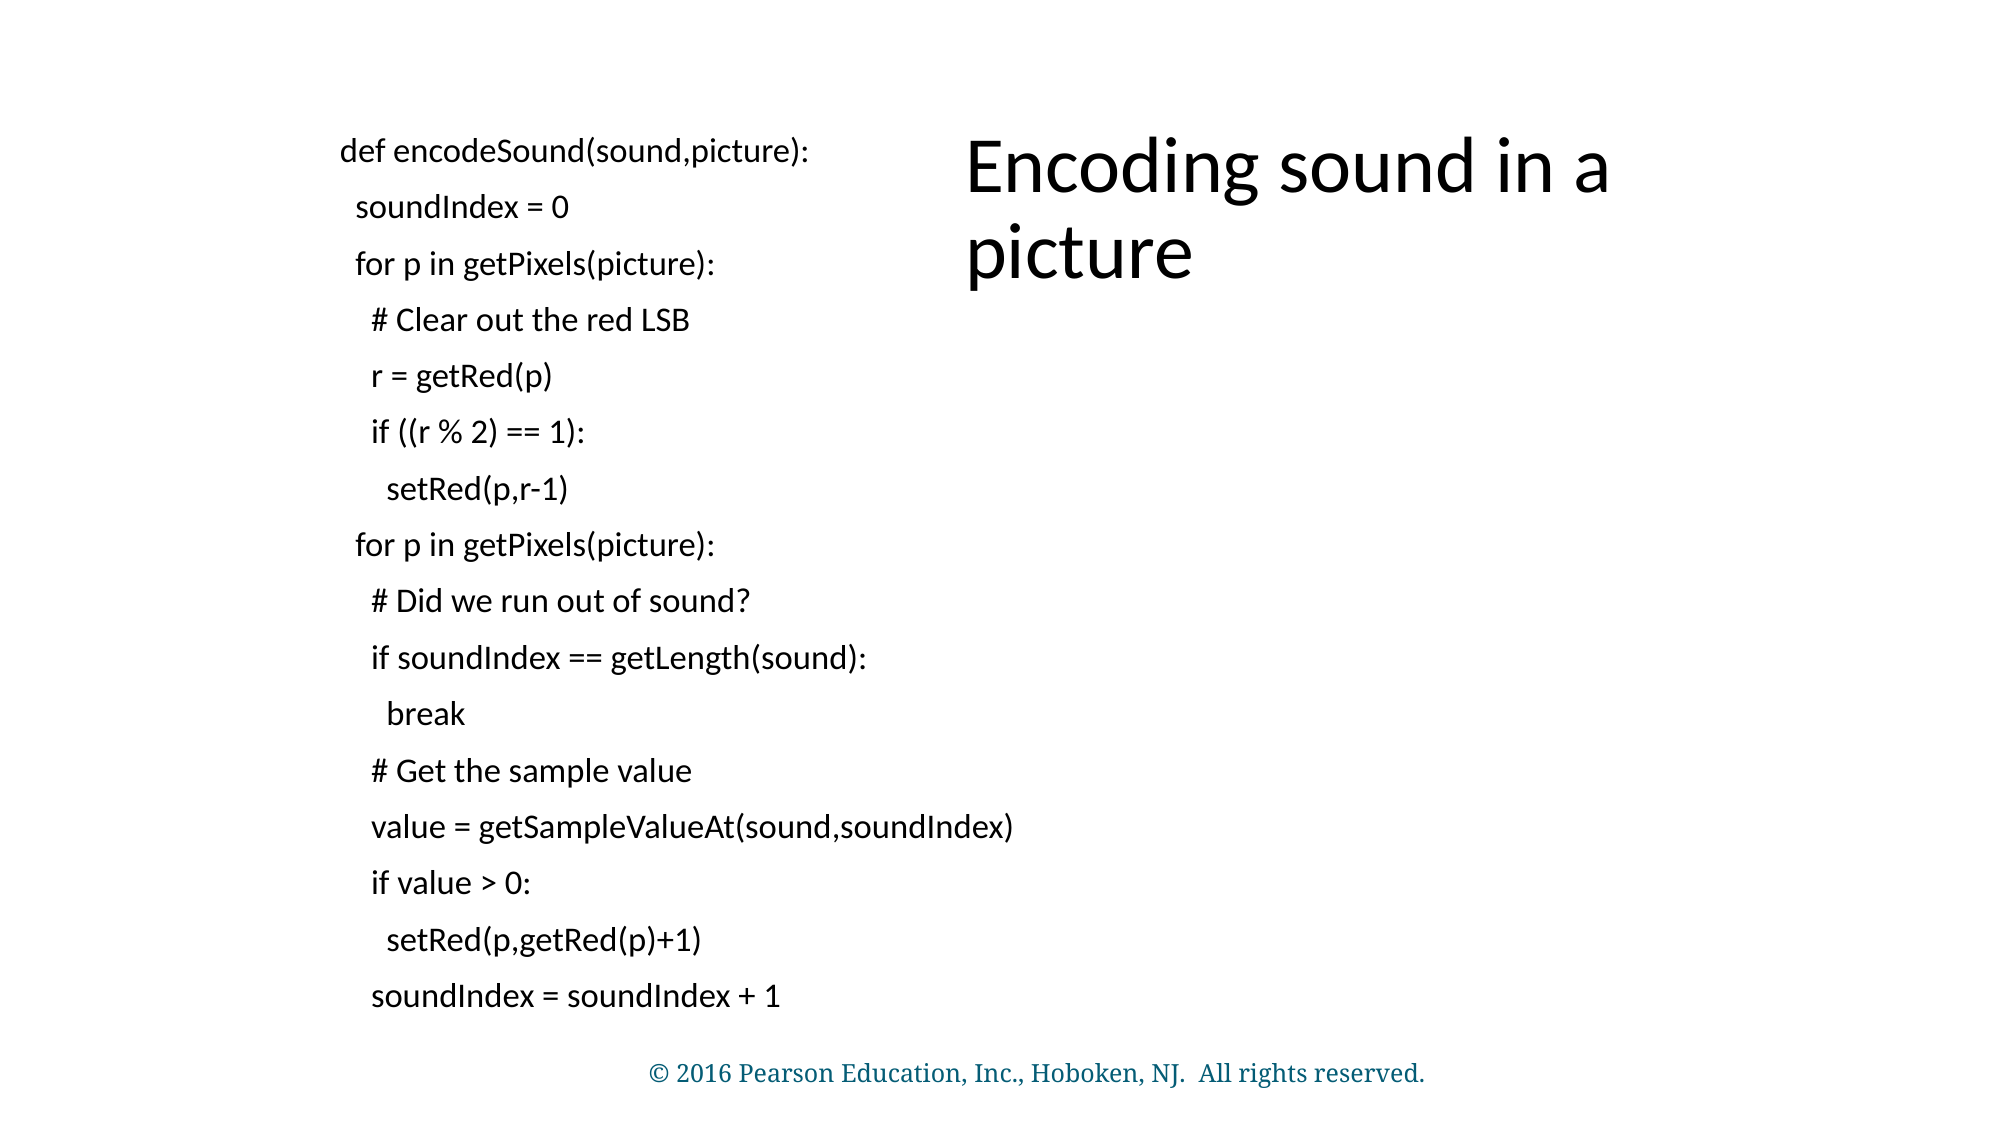

# Encoding sound in a picture
def encodeSound(sound,picture):
  soundIndex = 0
  for p in getPixels(picture):
    # Clear out the red LSB
    r = getRed(p)
    if ((r % 2) == 1):
      setRed(p,r-1)
  for p in getPixels(picture):
    # Did we run out of sound?
    if soundIndex == getLength(sound):
      break
    # Get the sample value
    value = getSampleValueAt(sound,soundIndex)
    if value > 0:
      setRed(p,getRed(p)+1)
    soundIndex = soundIndex + 1
© 2016 Pearson Education, Inc., Hoboken, NJ.  All rights reserved.